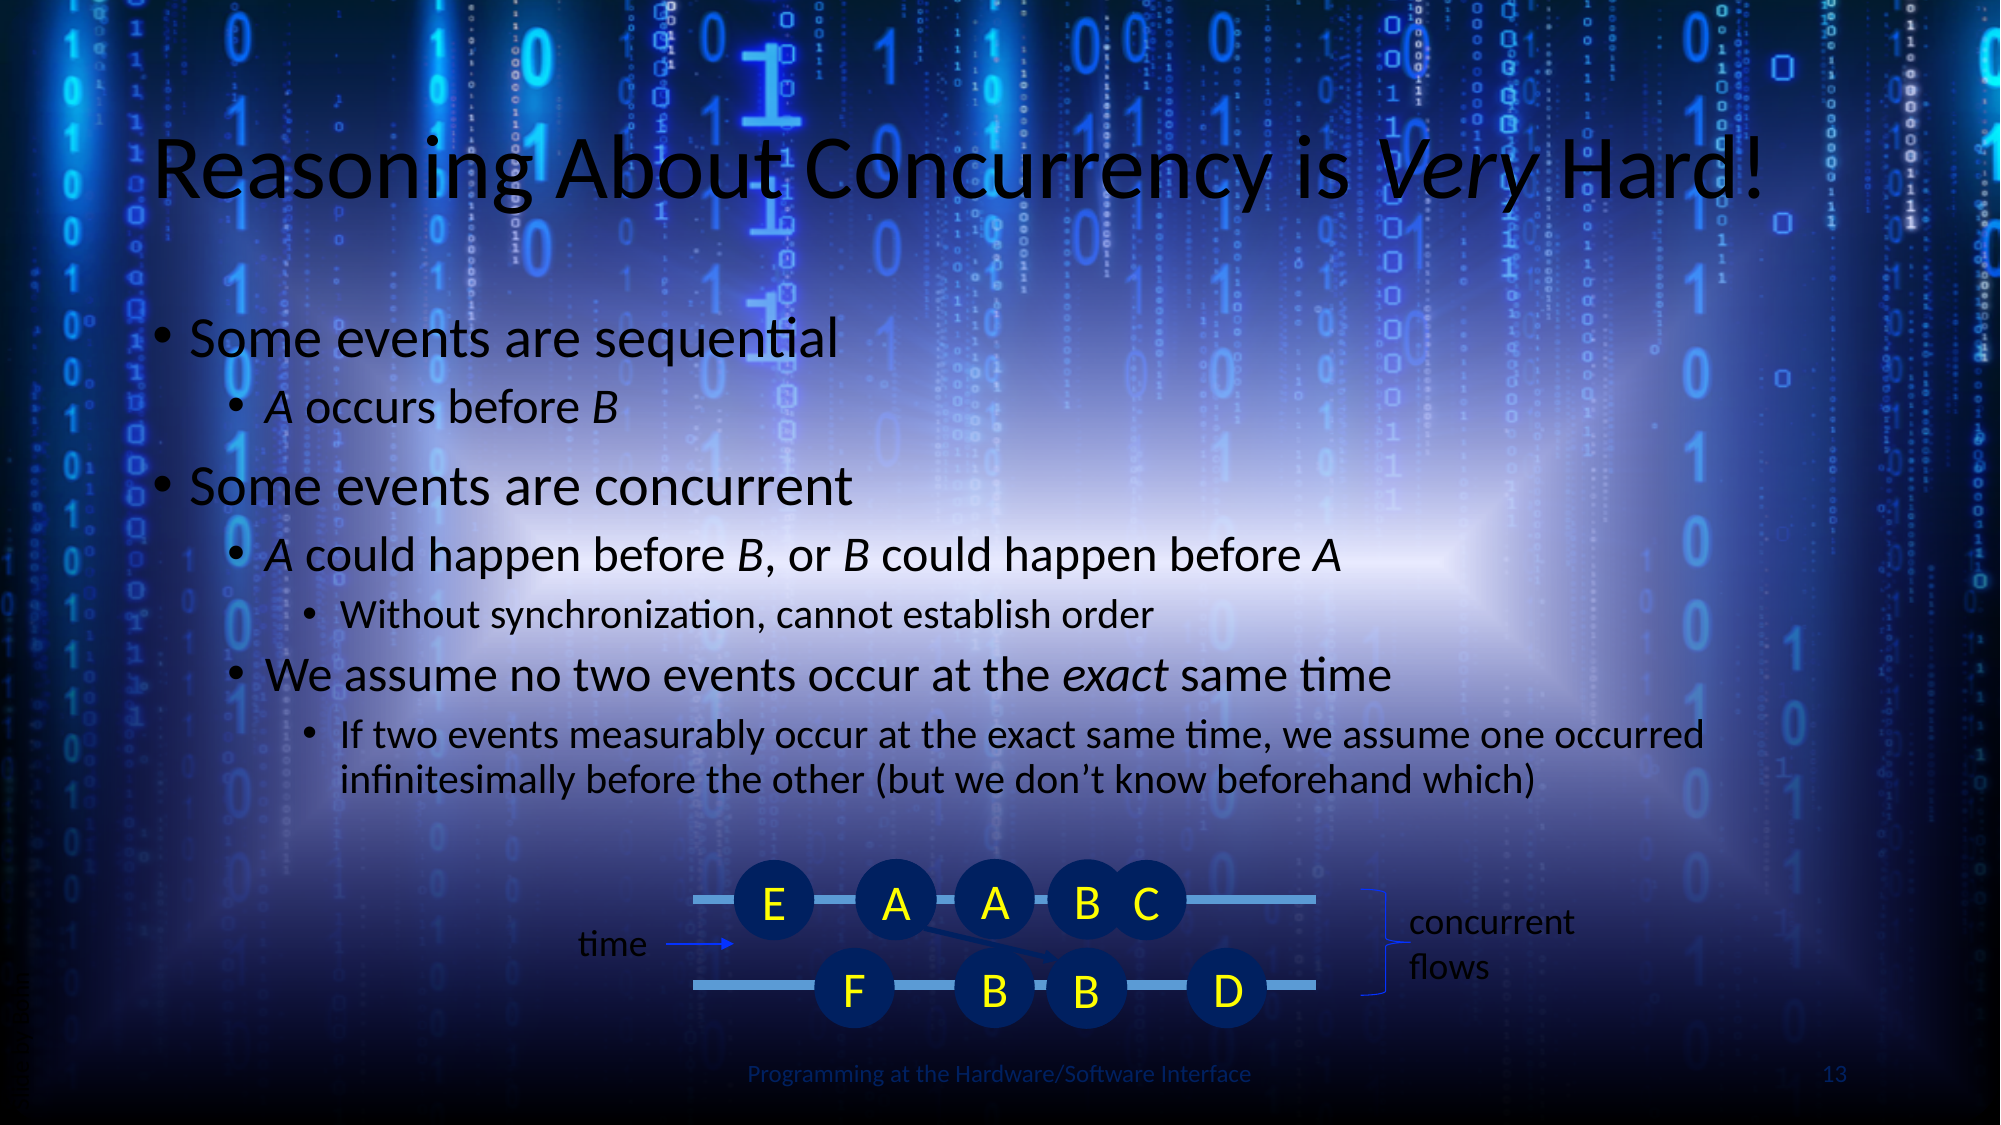

# Reasoning About Concurrency is Very Hard!
Some events are sequential
A occurs before B
Some events are concurrent
A could happen before B, or B could happen before A
Without synchronization, cannot establish order
We assume no two events occur at the exact same time
If two events measurably occur at the exact same time, we assume one occurred infinitesimally before the other (but we don’t know beforehand which)
Slide by Bohn
A
B
A
B
A
B
A
B
E
A
B
C
F
D

concurrent
flows
time
Programming at the Hardware/Software Interface
13